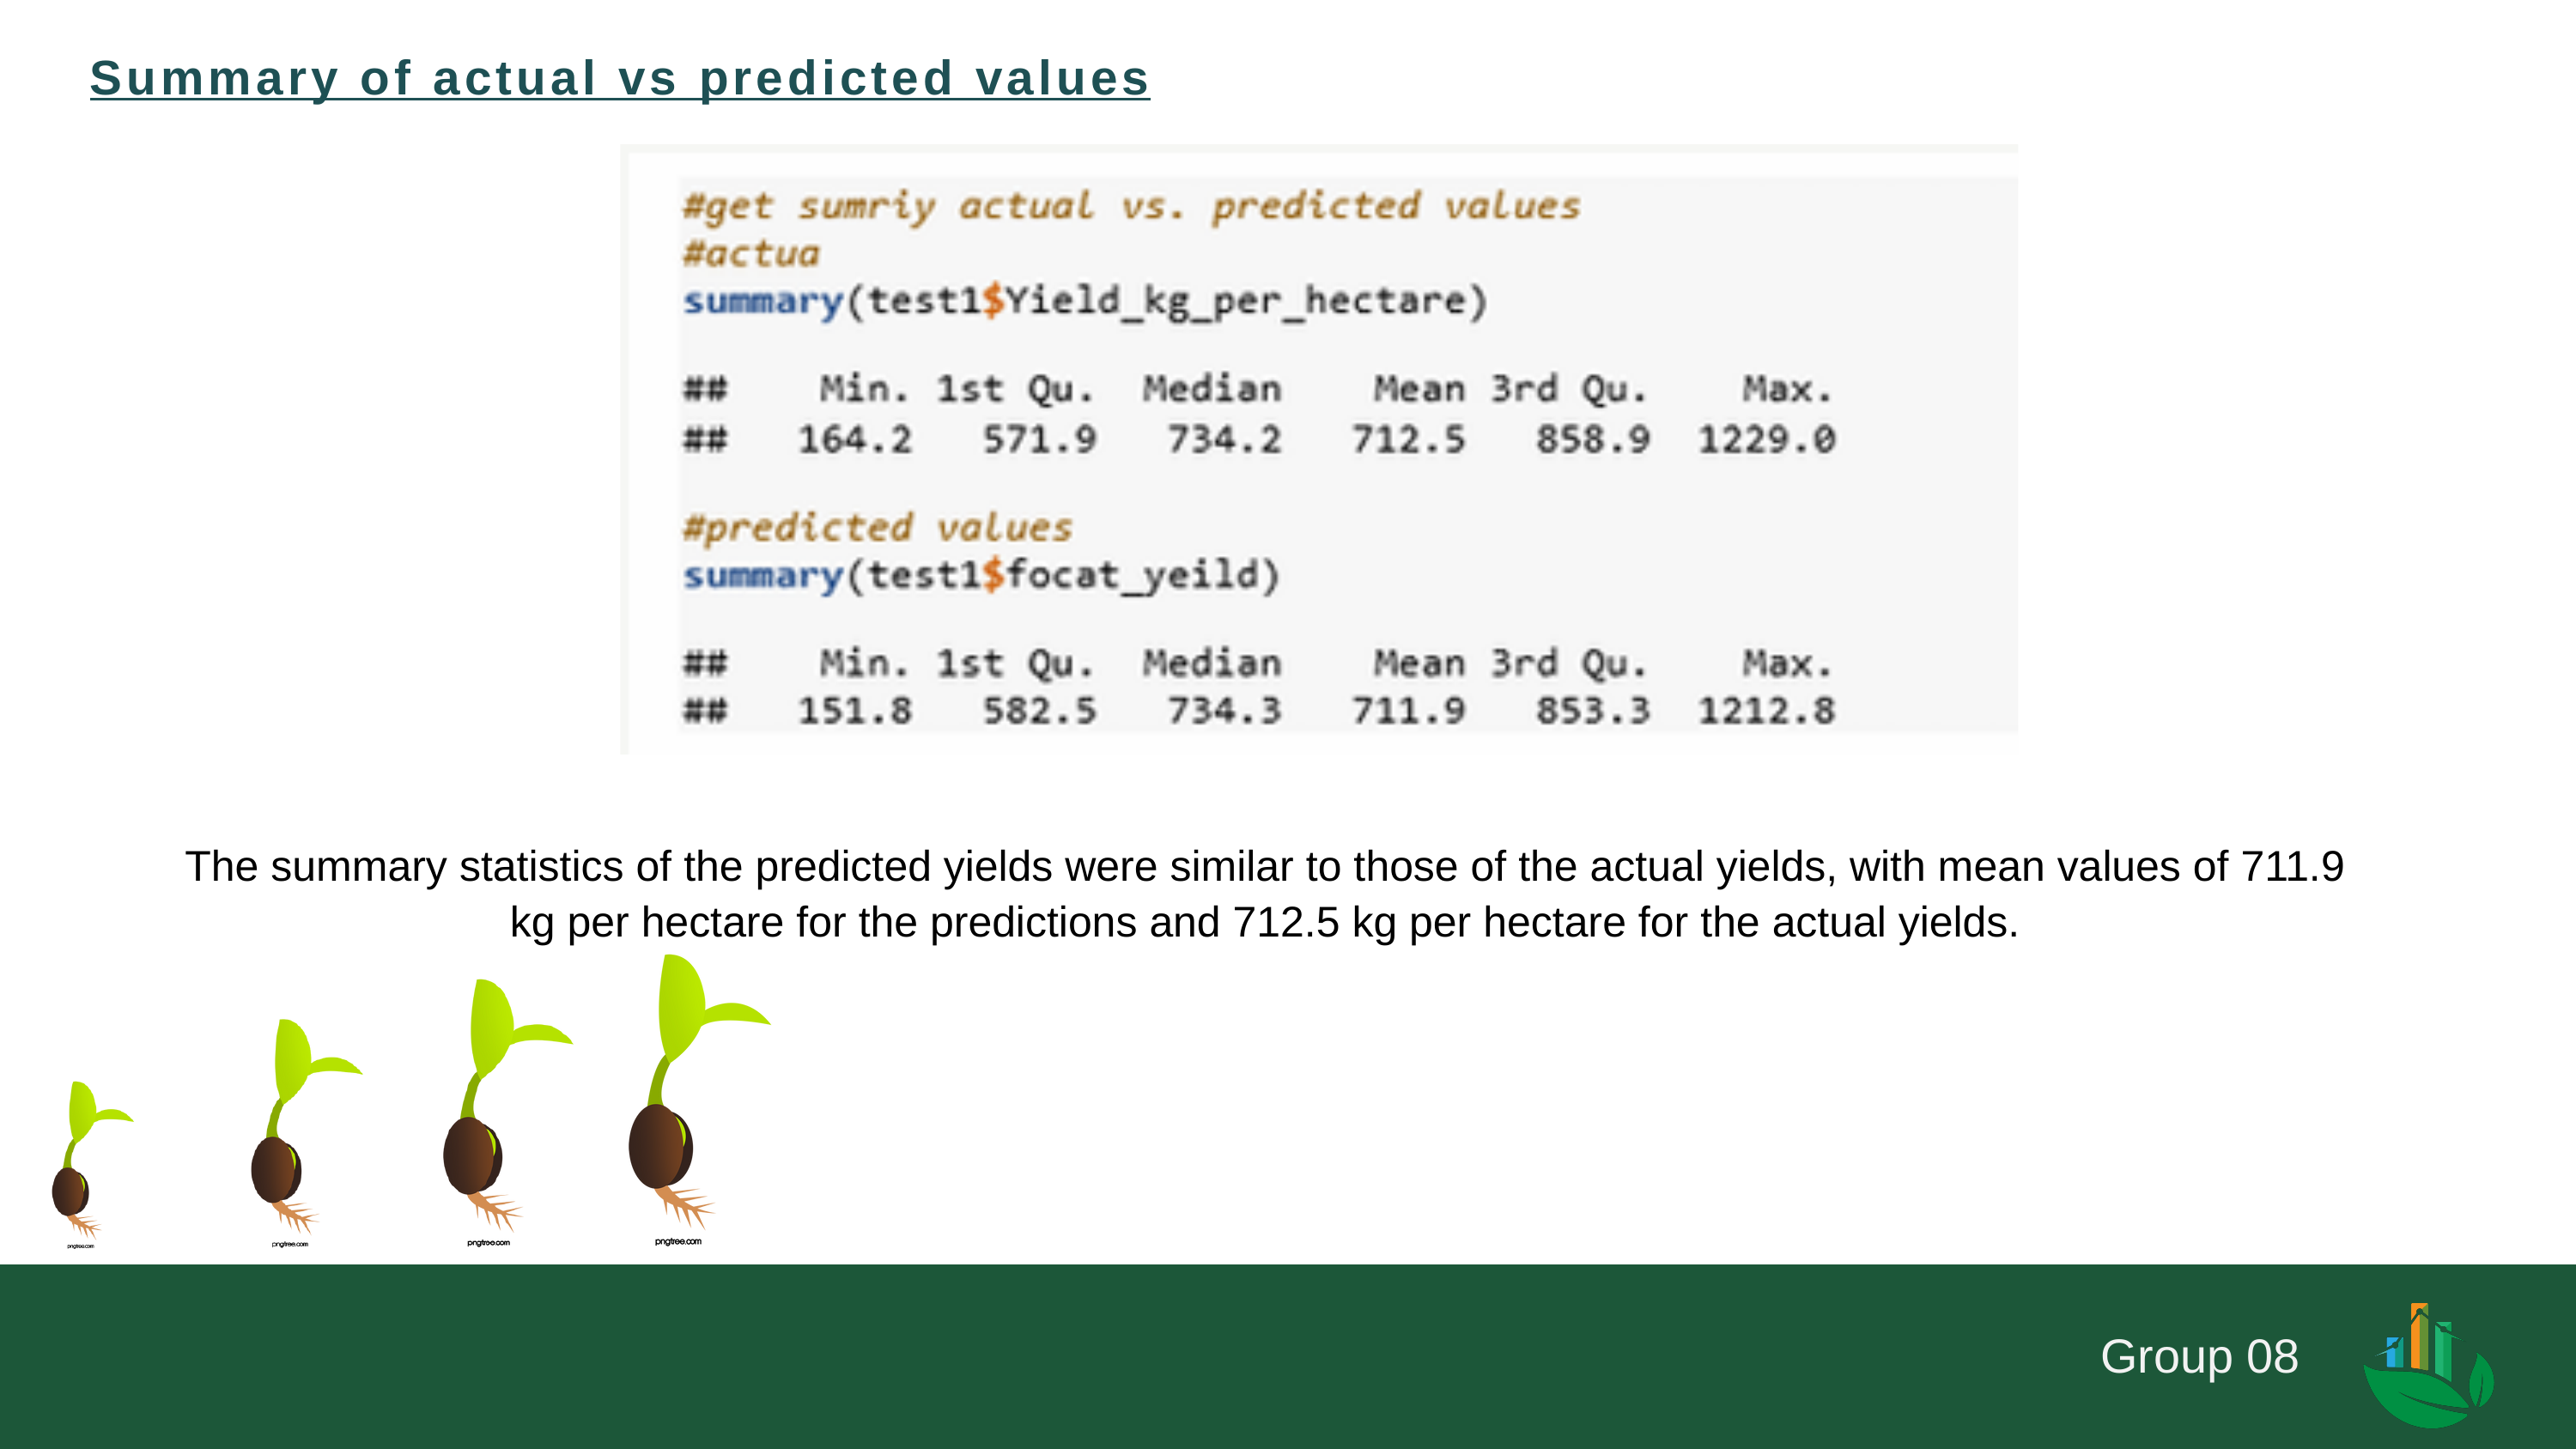

Summary of actual vs predicted values

The summary statistics of the predicted yields were similar to those of the actual yields, with mean values of 711.9 kg per hectare for the predictions and 712.5 kg per hectare for the actual yields.

Group 08